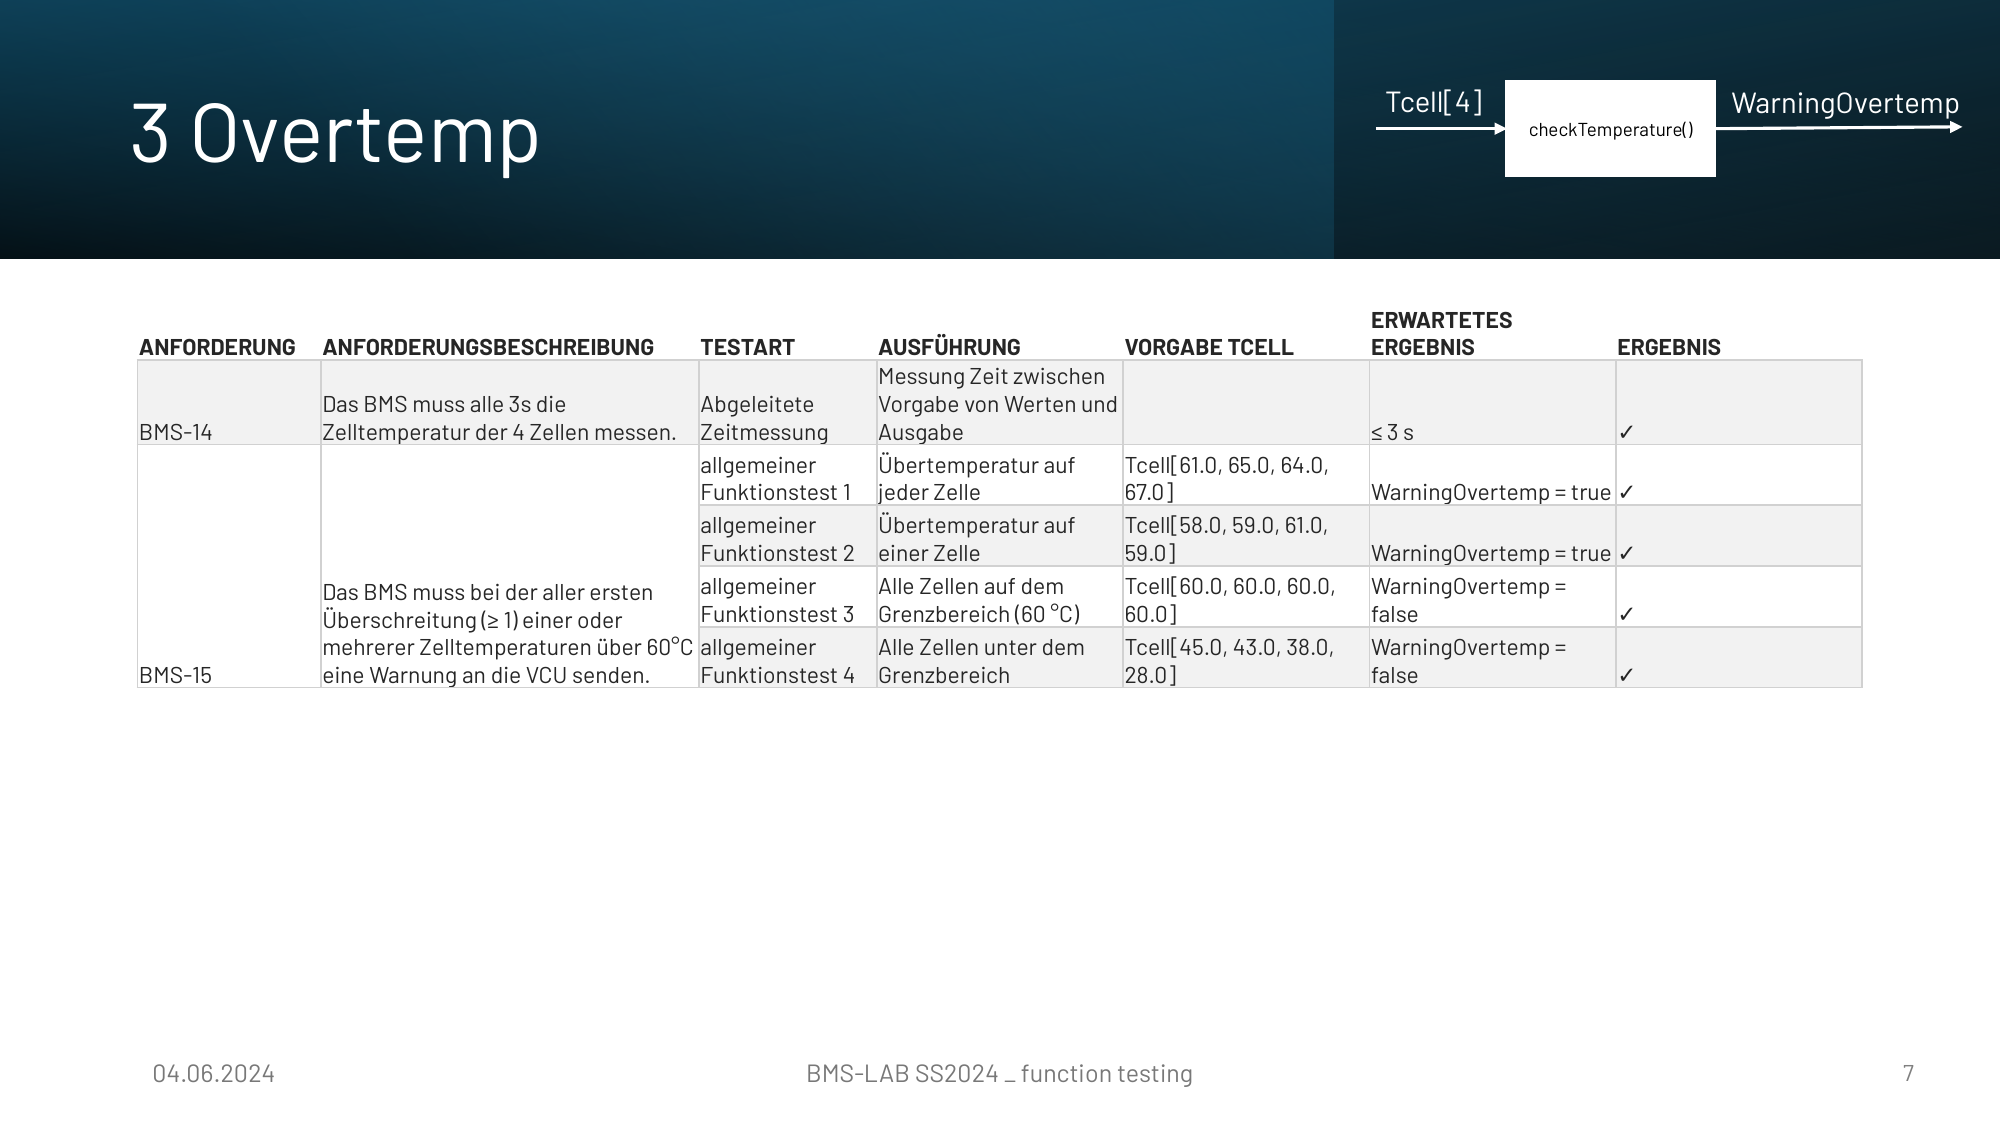

# 3 Overtemp
Tcell[4]
WarningOvertemp
checkTemperature()
| anforderung | anforderungsbeschreibung | testart | ausführung | vorgabe tcell | erwartetes ergebnis | ergebnis |
| --- | --- | --- | --- | --- | --- | --- |
| BMS-14 | Das BMS muss alle 3s die Zelltemperatur der 4 Zellen messen. | Abgeleitete Zeitmessung | Messung Zeit zwischen Vorgabe von Werten und Ausgabe |  | ≤ 3 s | ✓ |
| BMS-15 | Das BMS muss bei der aller ersten Überschreitung (≥ 1) einer oder mehrerer Zelltemperaturen über 60°C eine Warnung an die VCU senden. | allgemeiner Funktionstest 1 | Übertemperatur auf jeder Zelle | Tcell[61.0, 65.0, 64.0, 67.0] | WarningOvertemp = true | ✓ |
|  |  | allgemeiner Funktionstest 2 | Übertemperatur auf einer Zelle | Tcell[58.0, 59.0, 61.0, 59.0] | WarningOvertemp = true | ✓ |
|  |  | allgemeiner Funktionstest 3 | Alle Zellen auf dem Grenzbereich (60 °C) | Tcell[60.0, 60.0, 60.0, 60.0] | WarningOvertemp = false | ✓ |
|  |  | allgemeiner Funktionstest 4 | Alle Zellen unter dem Grenzbereich | Tcell[45.0, 43.0, 38.0, 28.0] | WarningOvertemp = false | ✓ |
| Zusatz 5 | Bei einer permanenten kritischen Temperaturwarnung über 60°C, die ≥ 6s anhält, muss die VCU die Fahrleistung reduzieren. | Nicht abtestbar |  |  |  |  |
| Zusatz 6 | Die VCU darf die Fahrleistung erst wieder erhöhen, nachdem das BMS für den Zeitraum von 3s keine kritische Temperaturwarnung an die VCU gesendet hat. | Nicht abtestbar |  |  |  |  |

7
04.06.2024
BMS-LAB SS2024 _ function testing